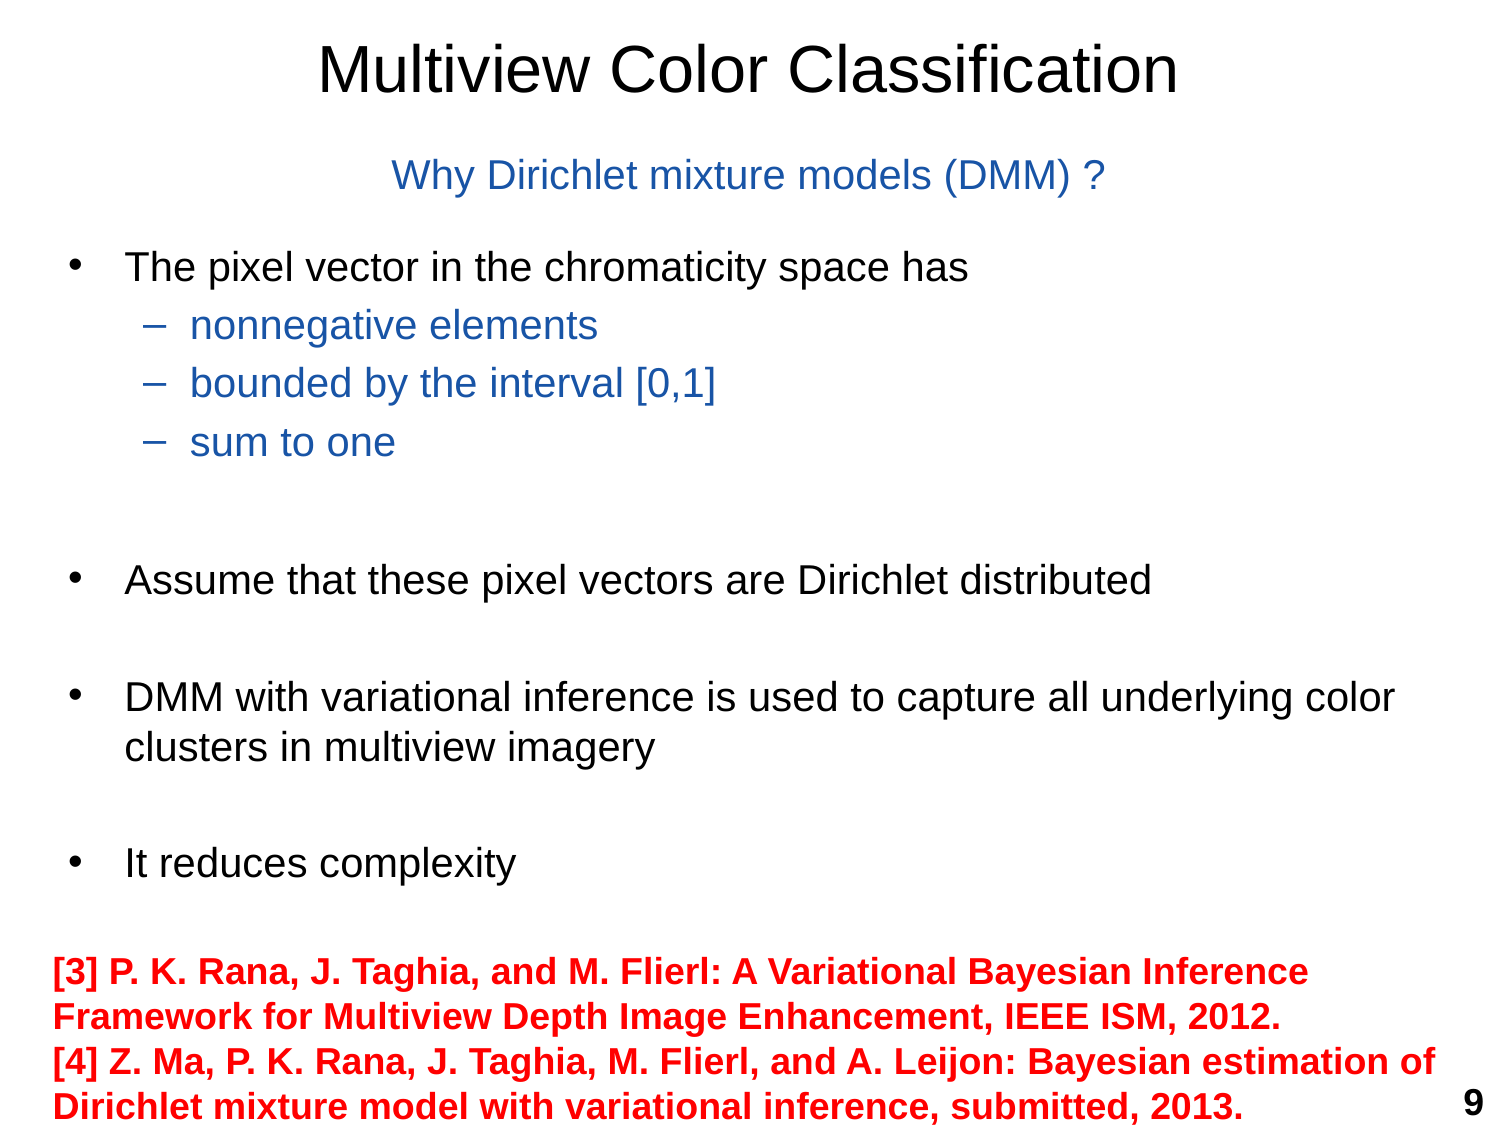

Multiview Color Classification
Why Dirichlet mixture models (DMM) ?
The pixel vector in the chromaticity space has
nonnegative elements
bounded by the interval [0,1]
sum to one

Assume that these pixel vectors are Dirichlet distributed

DMM with variational inference is used to capture all underlying color clusters in multiview imagery

It reduces complexity
[3] P. K. Rana, J. Taghia, and M. Flierl: A Variational Bayesian Inference Framework for Multiview Depth Image Enhancement, IEEE ISM, 2012.
[4] Z. Ma, P. K. Rana, J. Taghia, M. Flierl, and A. Leijon: Bayesian estimation of Dirichlet mixture model with variational inference, submitted, 2013.
9